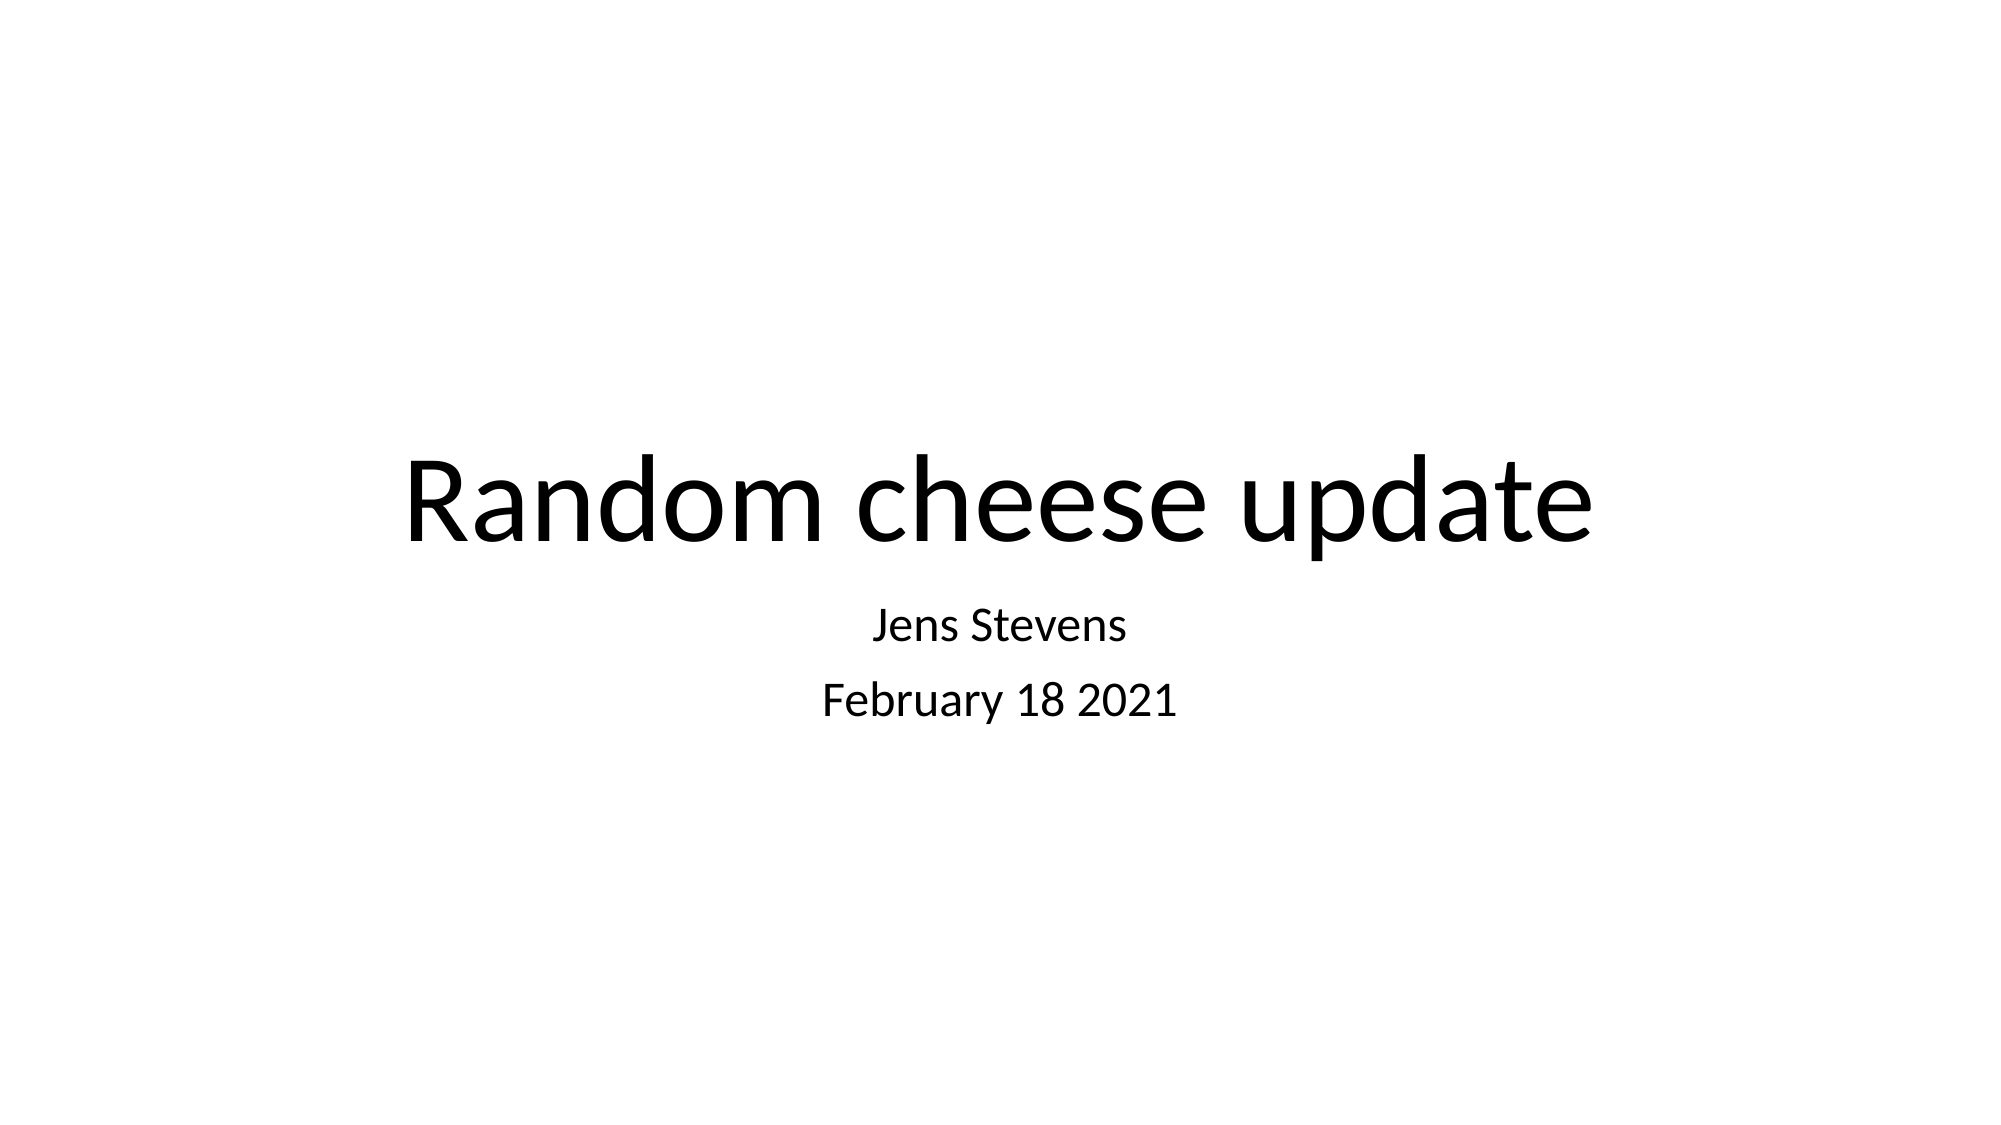

# Random cheese update
Jens Stevens
February 18 2021